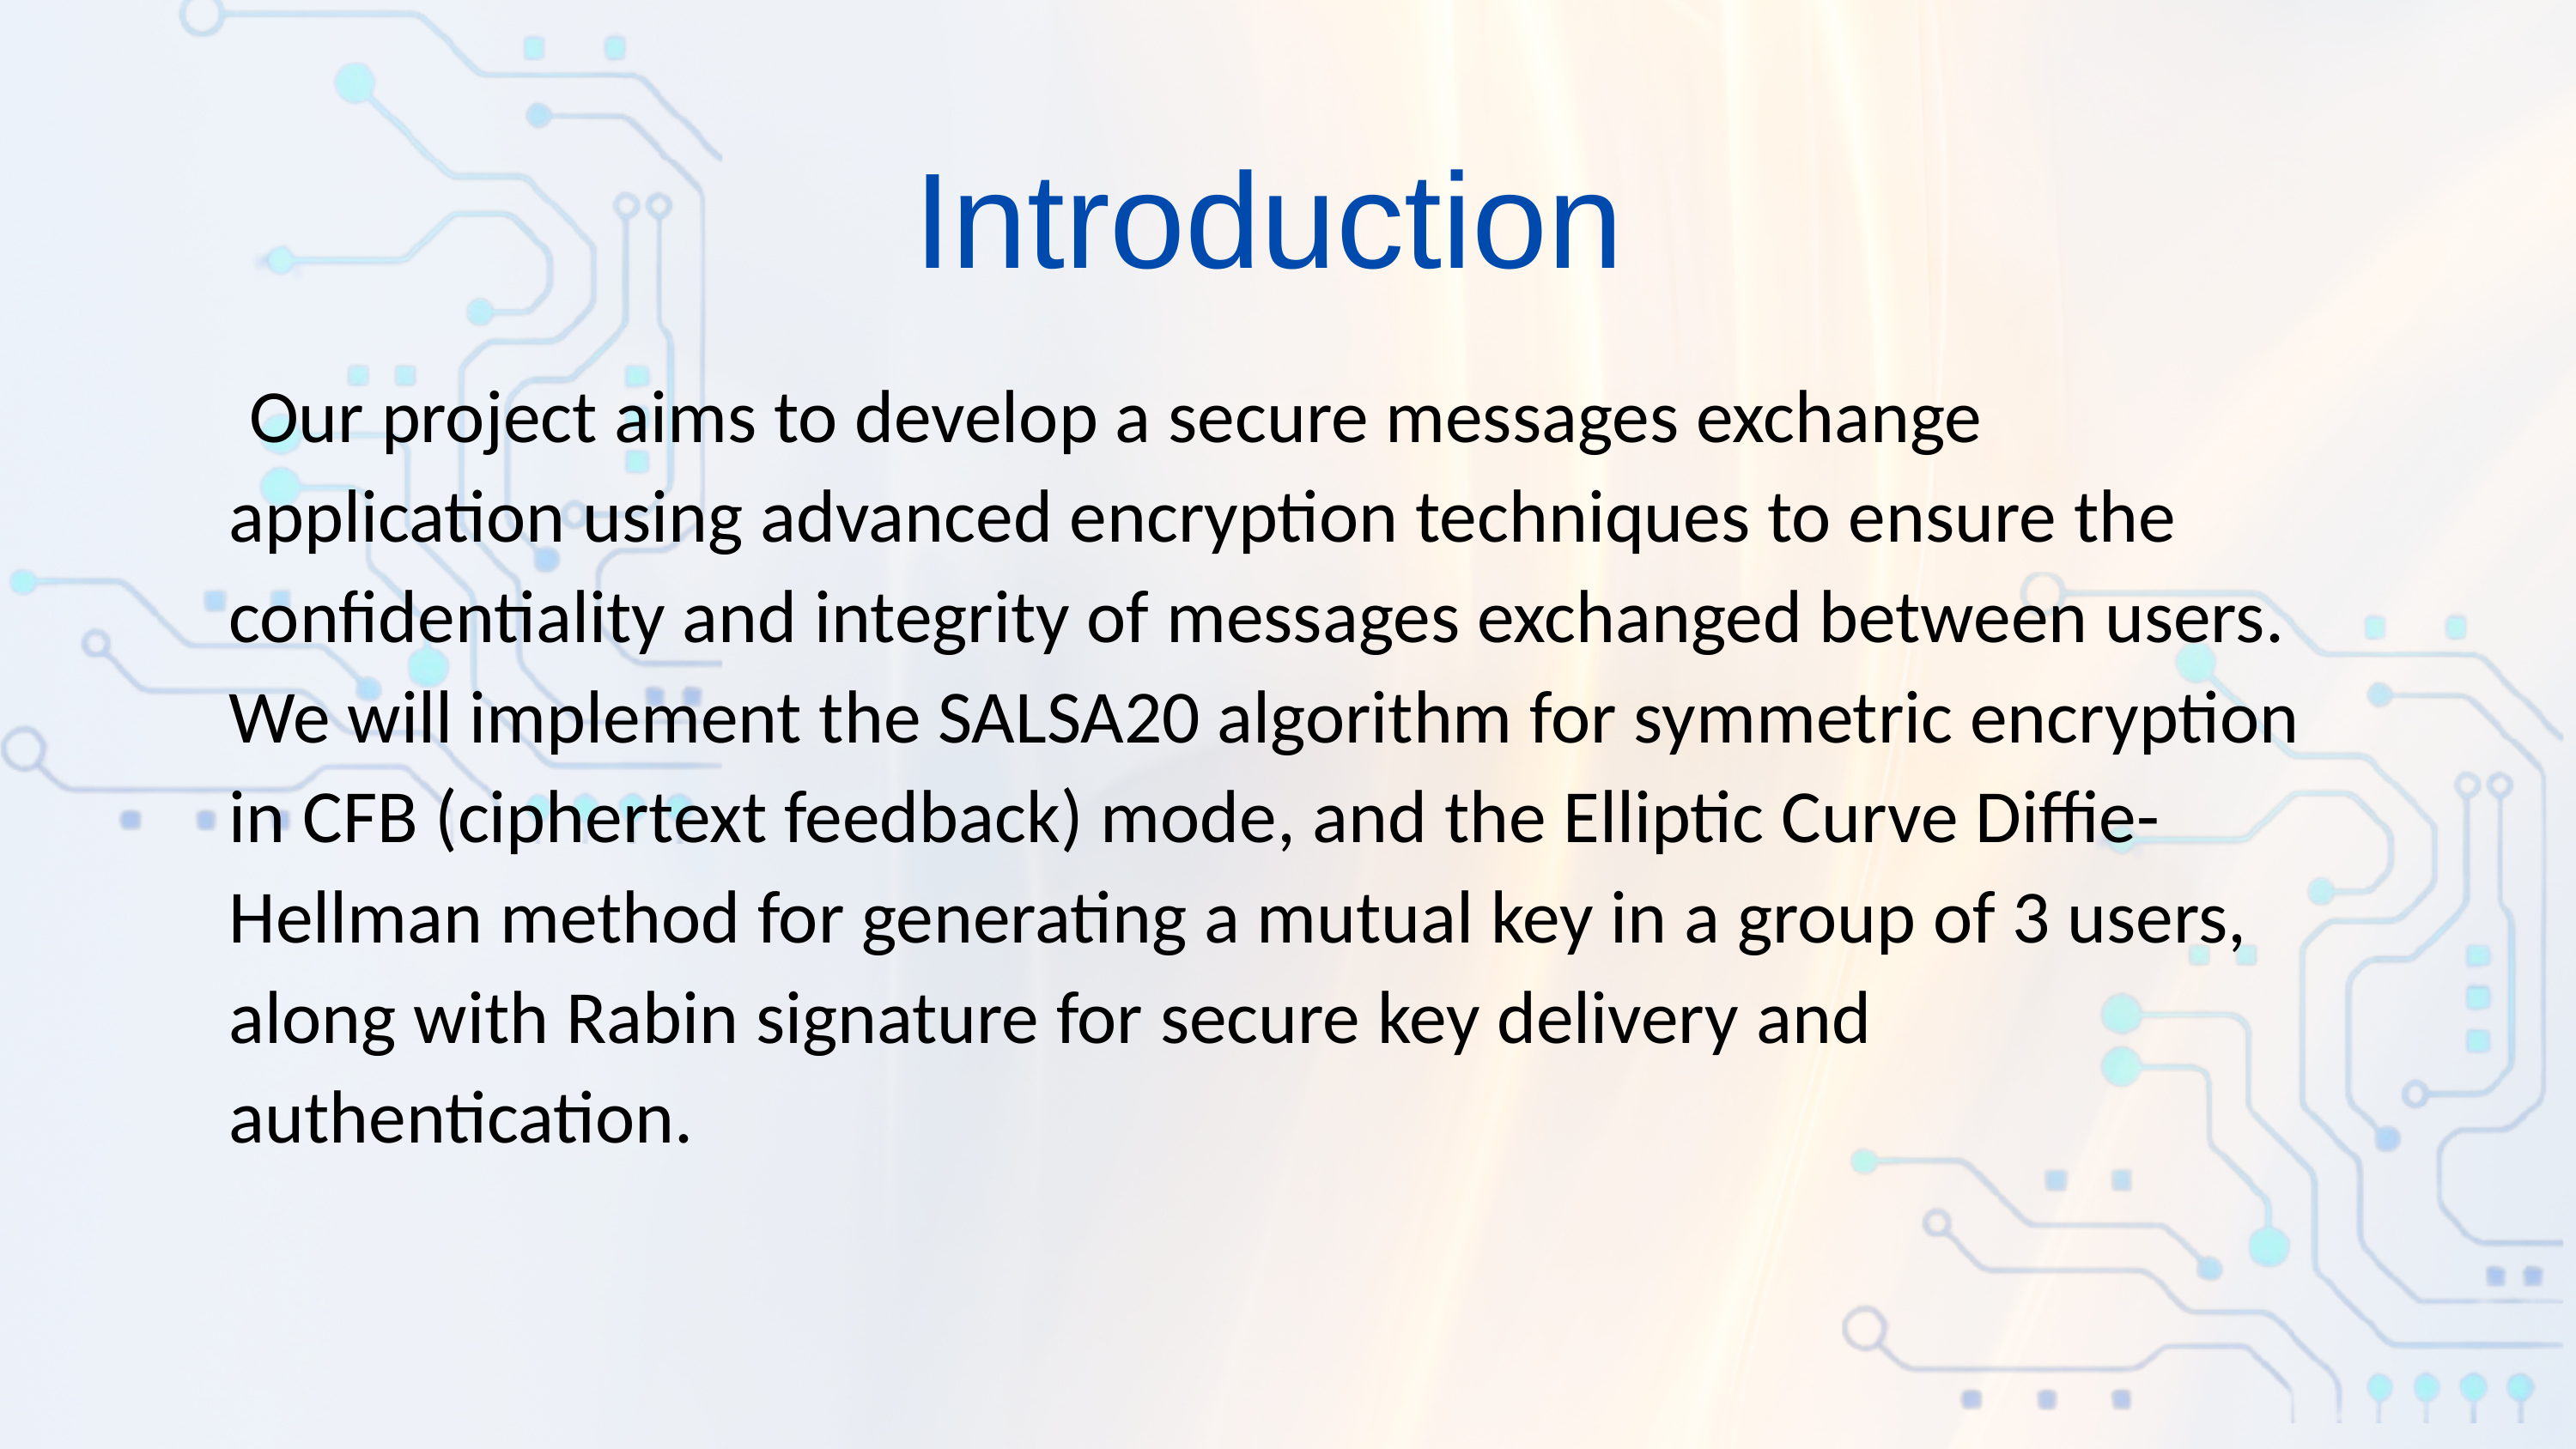

Introduction
 Our project aims to develop a secure messages exchange application using advanced encryption techniques to ensure the confidentiality and integrity of messages exchanged between users. We will implement the SALSA20 algorithm for symmetric encryption in CFB (ciphertext feedback) mode, and the Elliptic Curve Diffie-Hellman method for generating a mutual key in a group of 3 users, along with Rabin signature for secure key delivery and authentication.